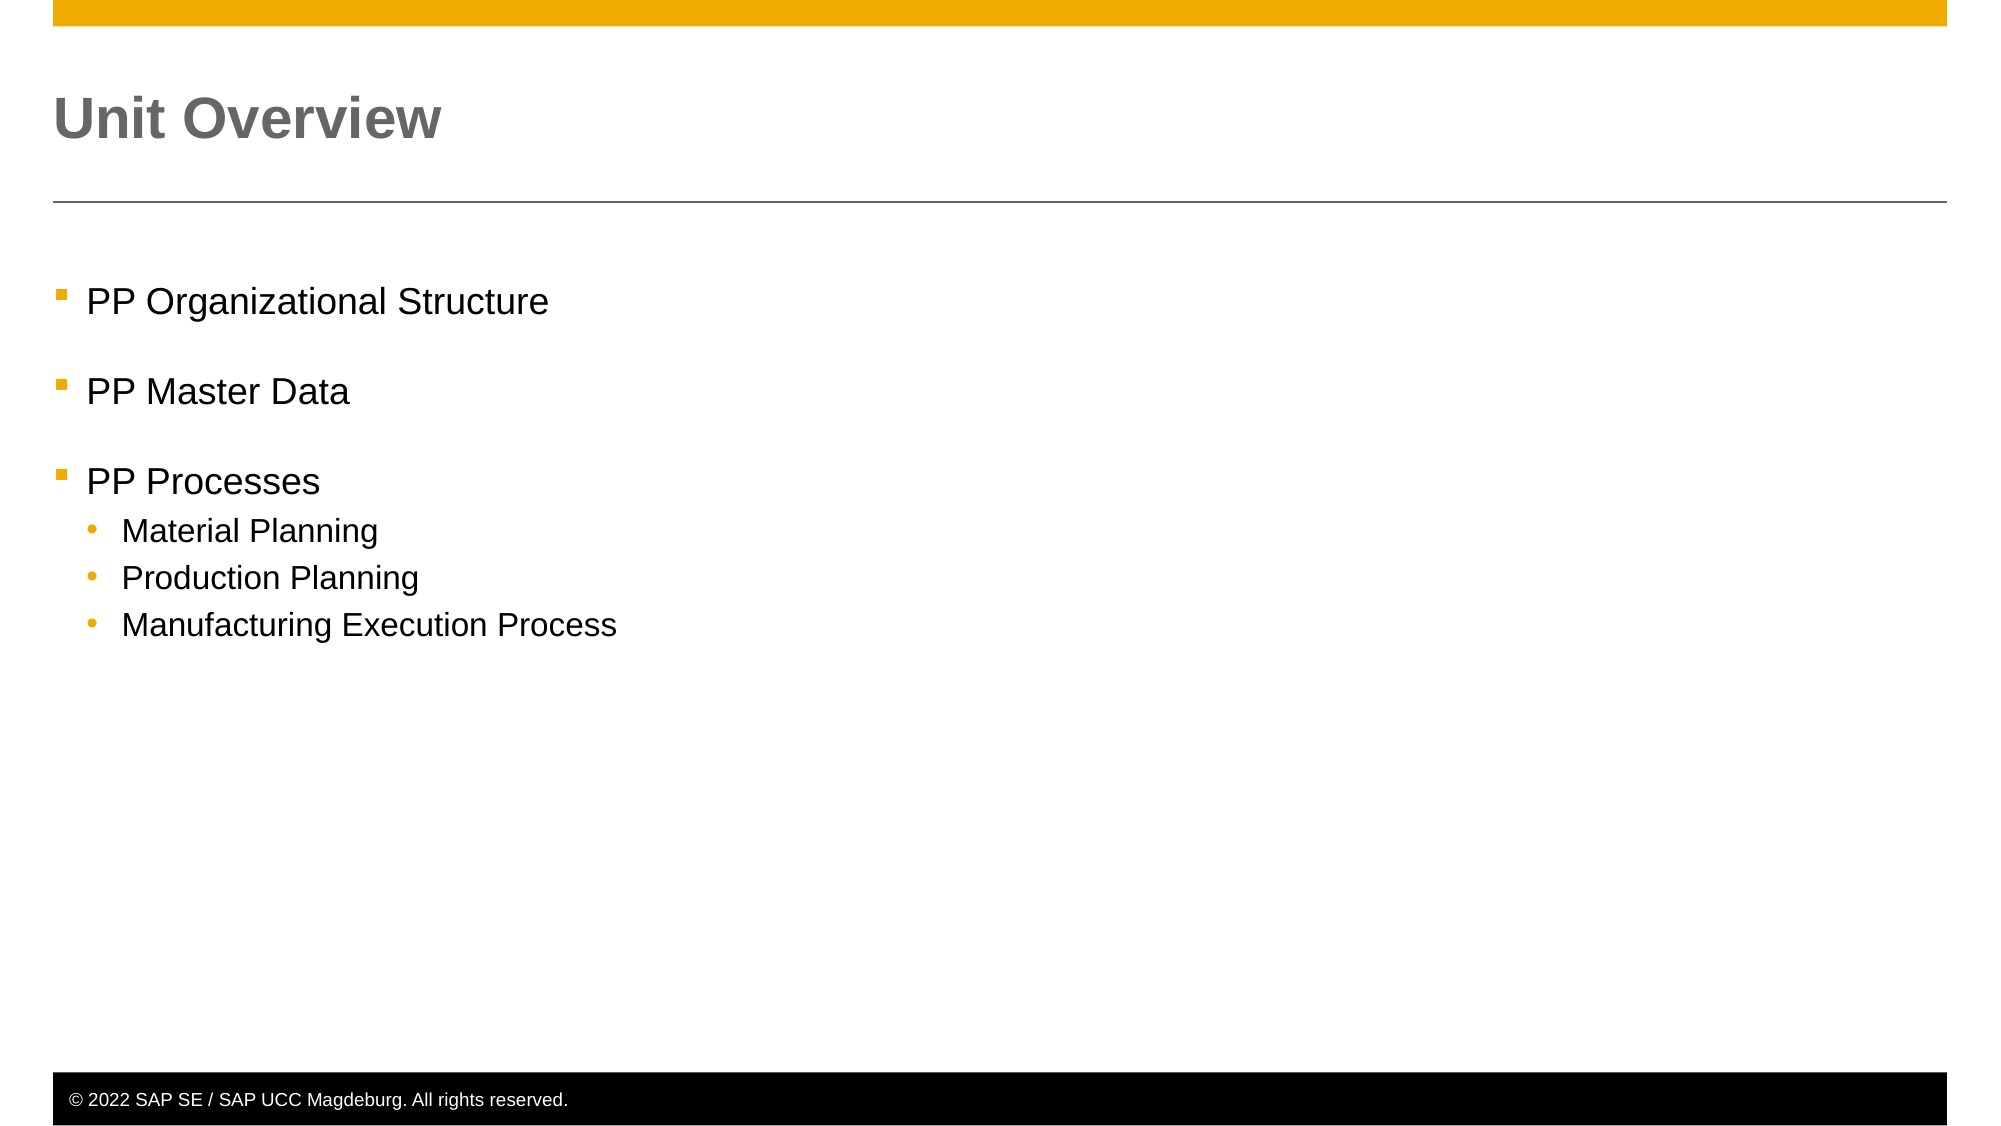

# Unit Overview
PP Organizational Structure

PP Master Data

PP Processes
Material Planning
Production Planning
Manufacturing Execution Process